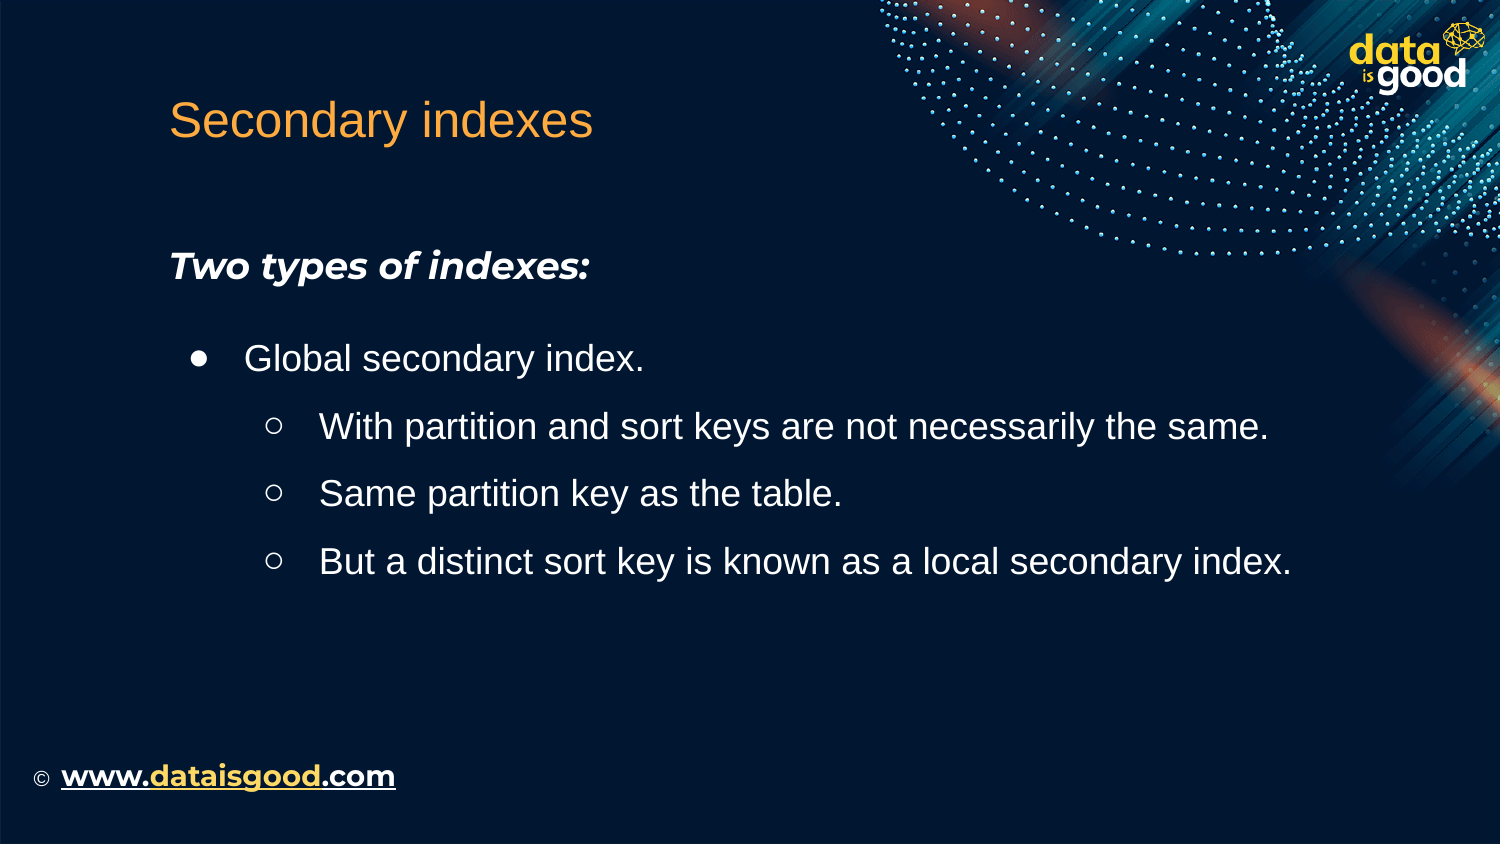

# Secondary indexes
Two types of indexes:
Global secondary index.
With partition and sort keys are not necessarily the same.
Same partition key as the table.
But a distinct sort key is known as a local secondary index.